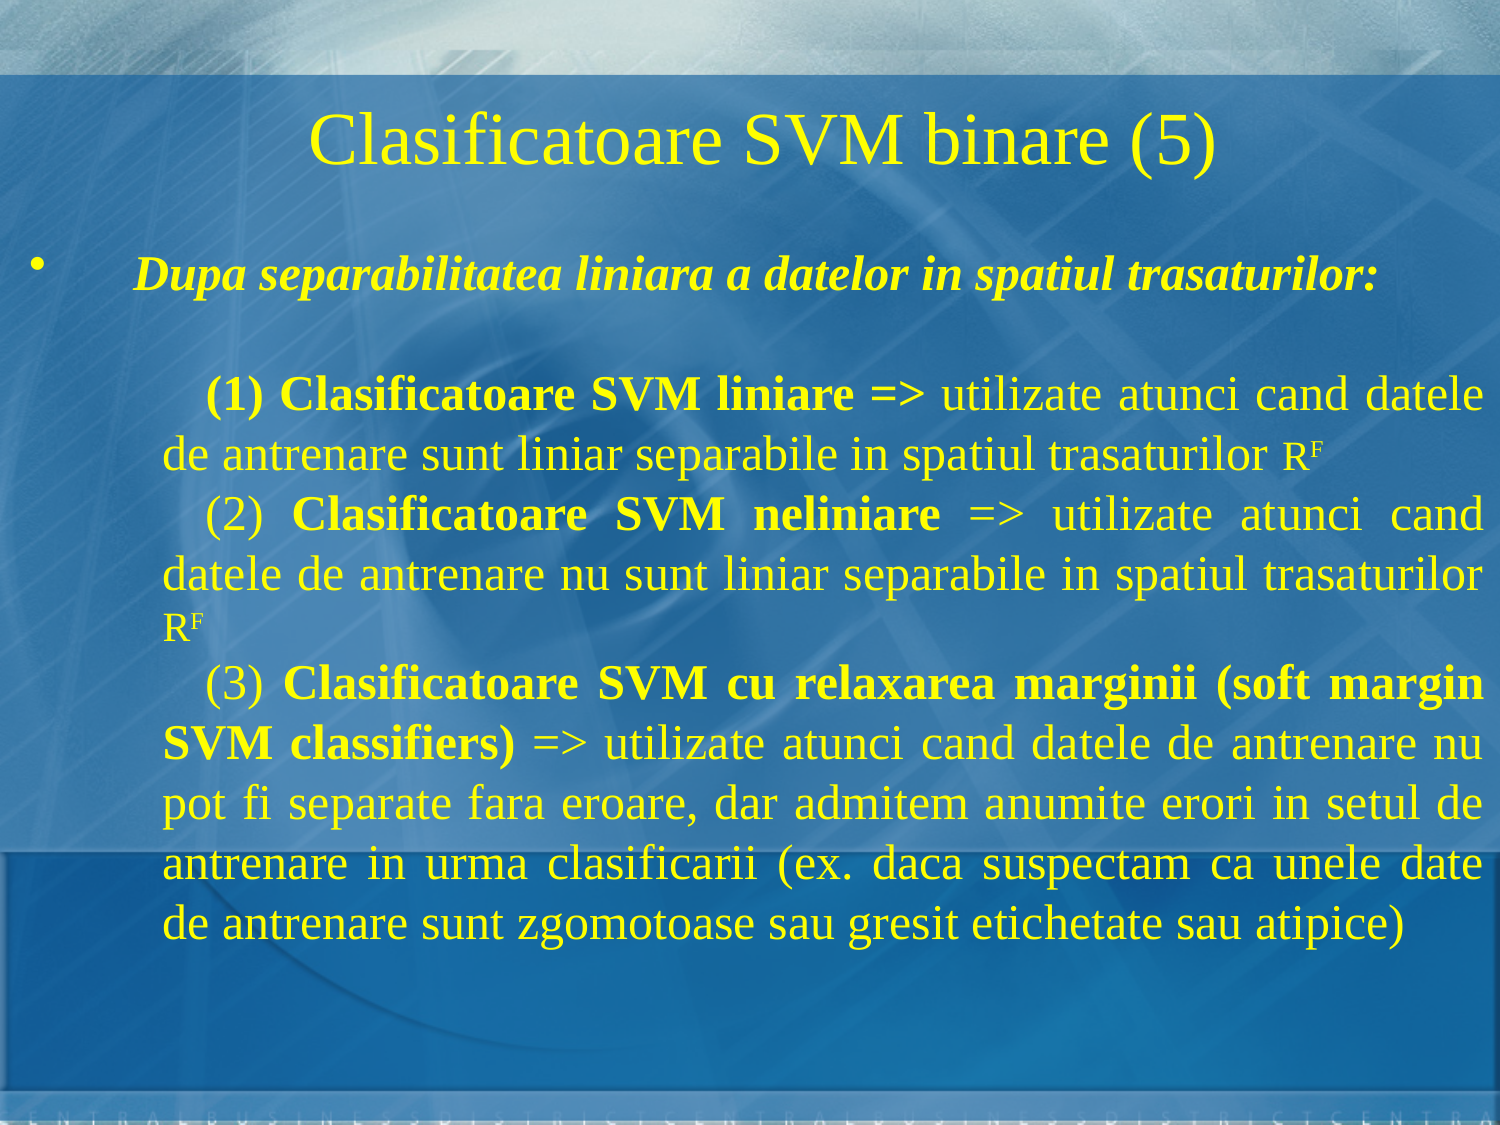

Clasificatoare SVM binare (5)

Dupa separabilitatea liniara a datelor in spatiul trasaturilor:

 Clasificatoare SVM liniare => utilizate atunci cand datele de antrenare sunt liniar separabile in spatiul trasaturilor RF
 Clasificatoare SVM neliniare => utilizate atunci cand datele de antrenare nu sunt liniar separabile in spatiul trasaturilor RF
 Clasificatoare SVM cu relaxarea marginii (soft margin SVM classifiers) => utilizate atunci cand datele de antrenare nu pot fi separate fara eroare, dar admitem anumite erori in setul de antrenare in urma clasificarii (ex. daca suspectam ca unele date de antrenare sunt zgomotoase sau gresit etichetate sau atipice)